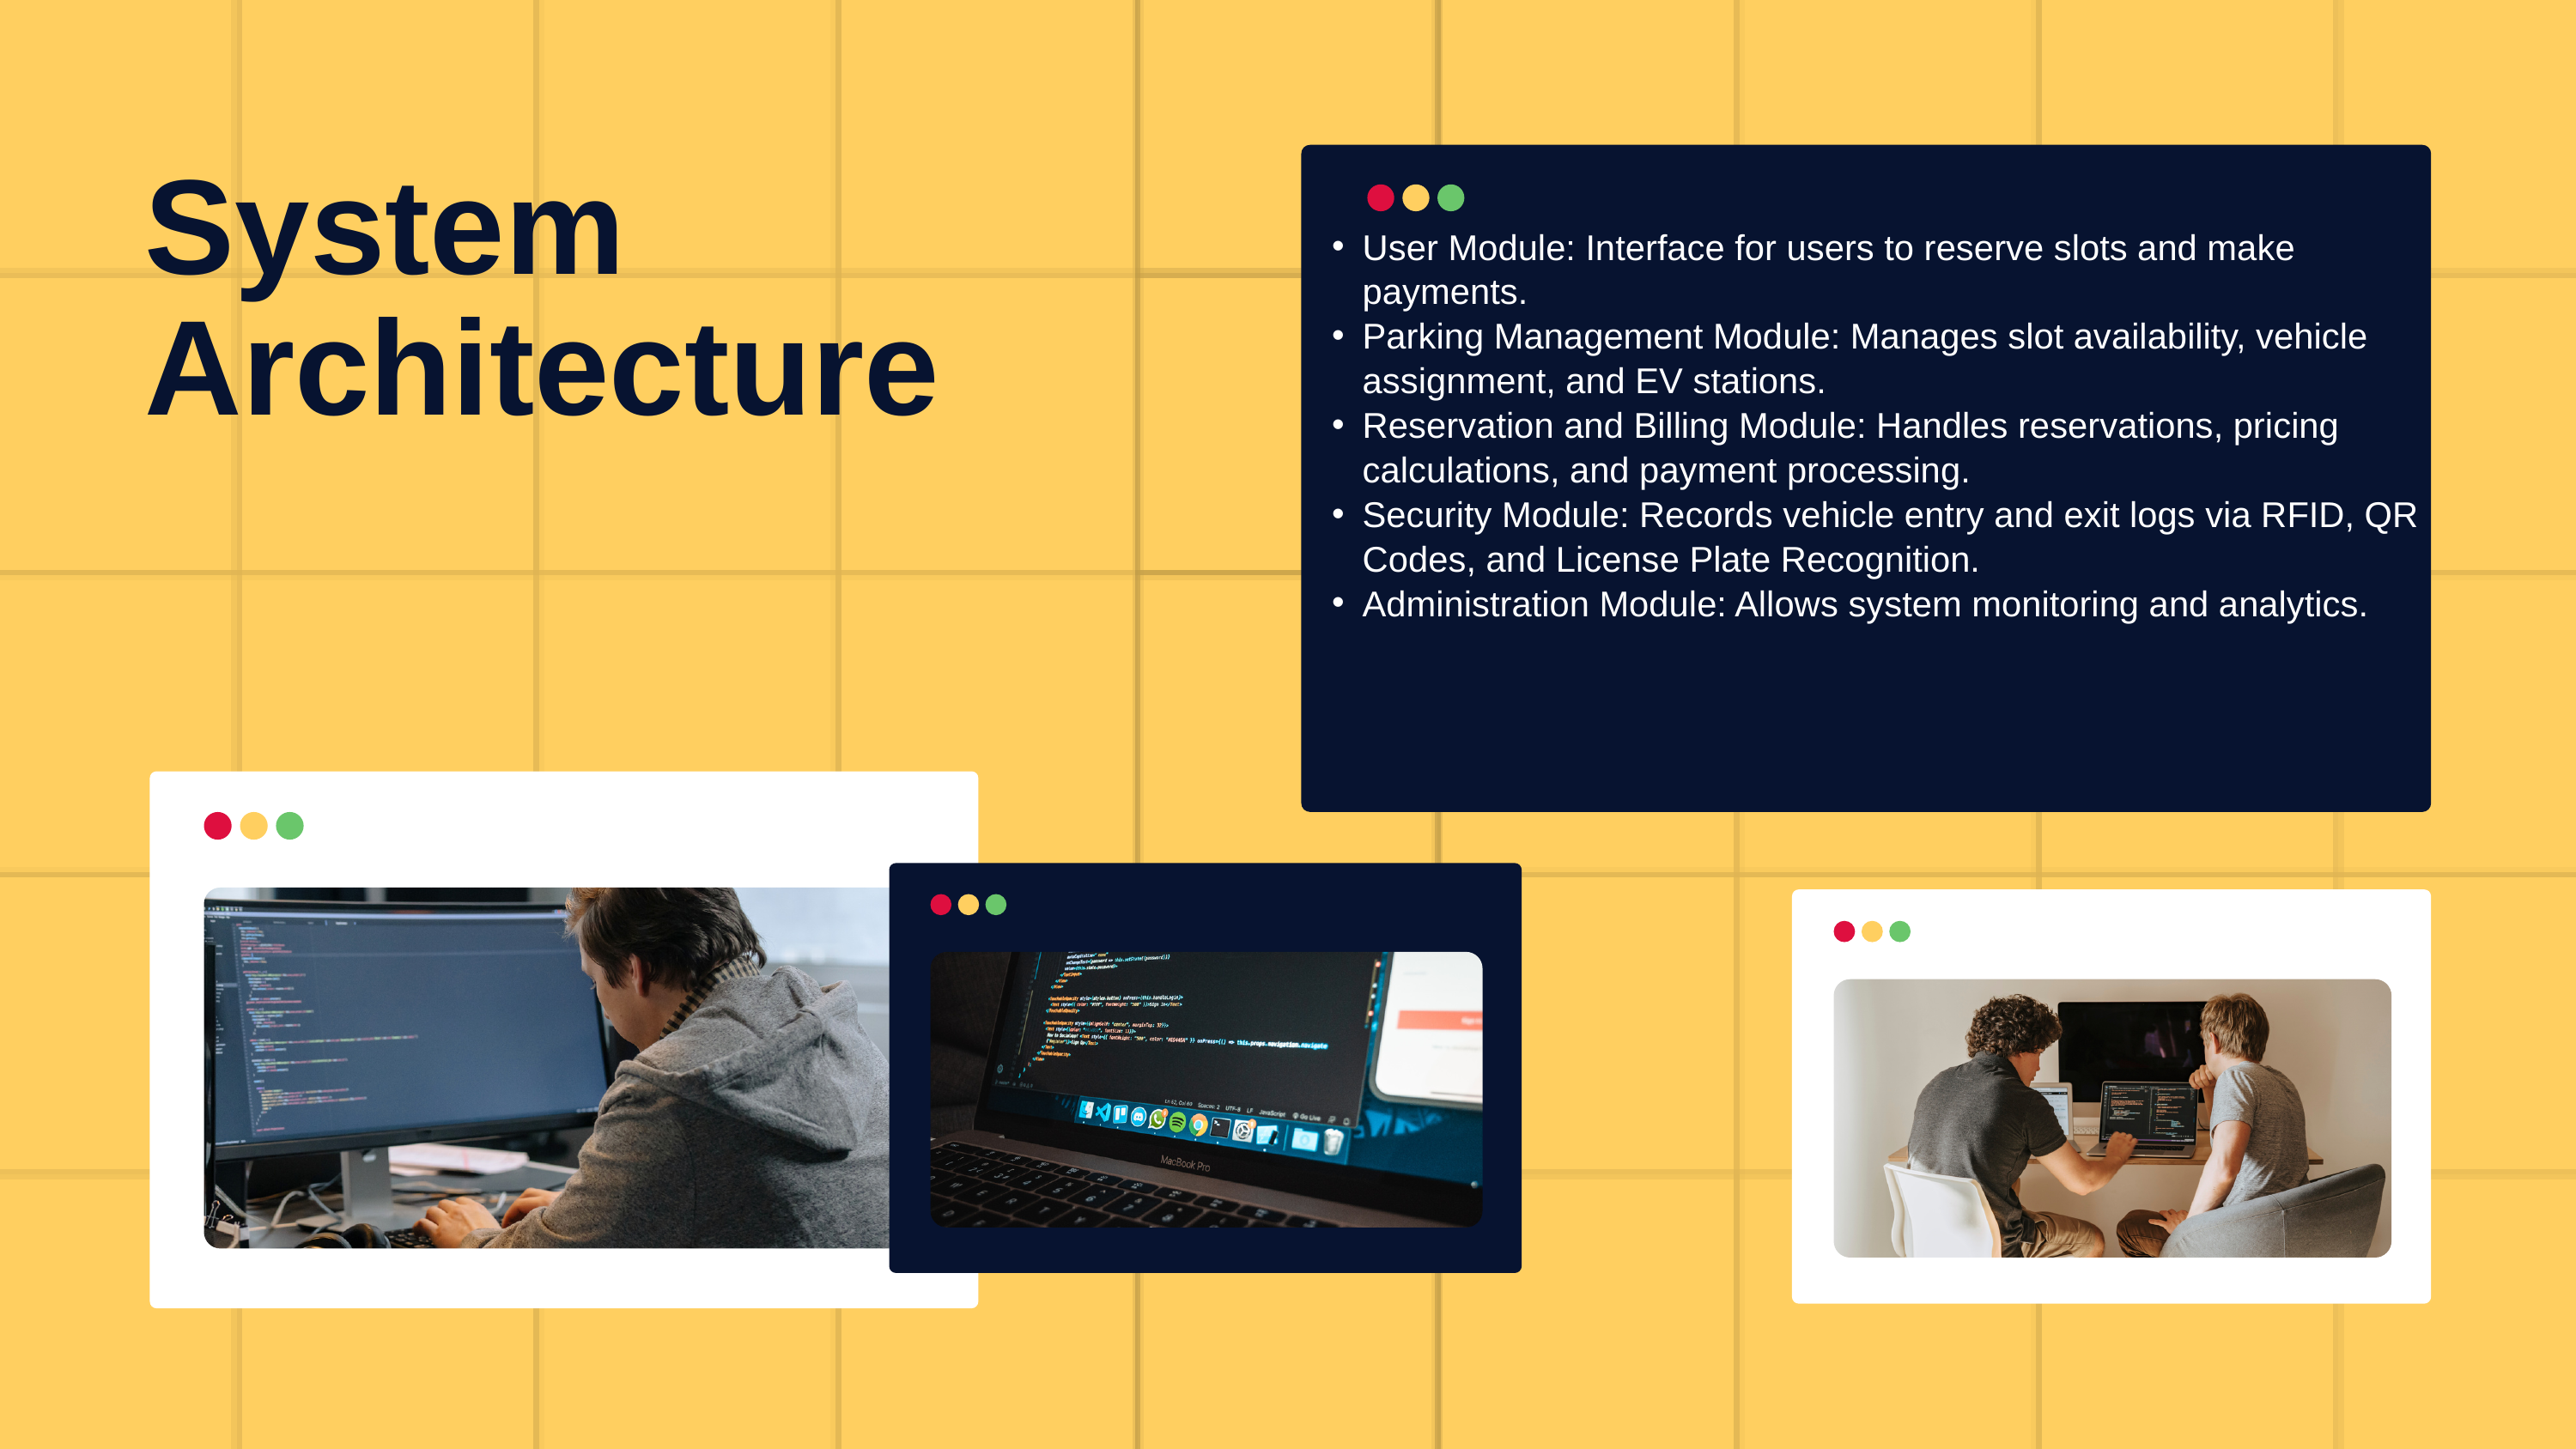

System Architecture

User Module: Interface for users to reserve slots and make payments.
Parking Management Module: Manages slot availability, vehicle assignment, and EV stations.
Reservation and Billing Module: Handles reservations, pricing calculations, and payment processing.
Security Module: Records vehicle entry and exit logs via RFID, QR Codes, and License Plate Recognition.
Administration Module: Allows system monitoring and analytics.